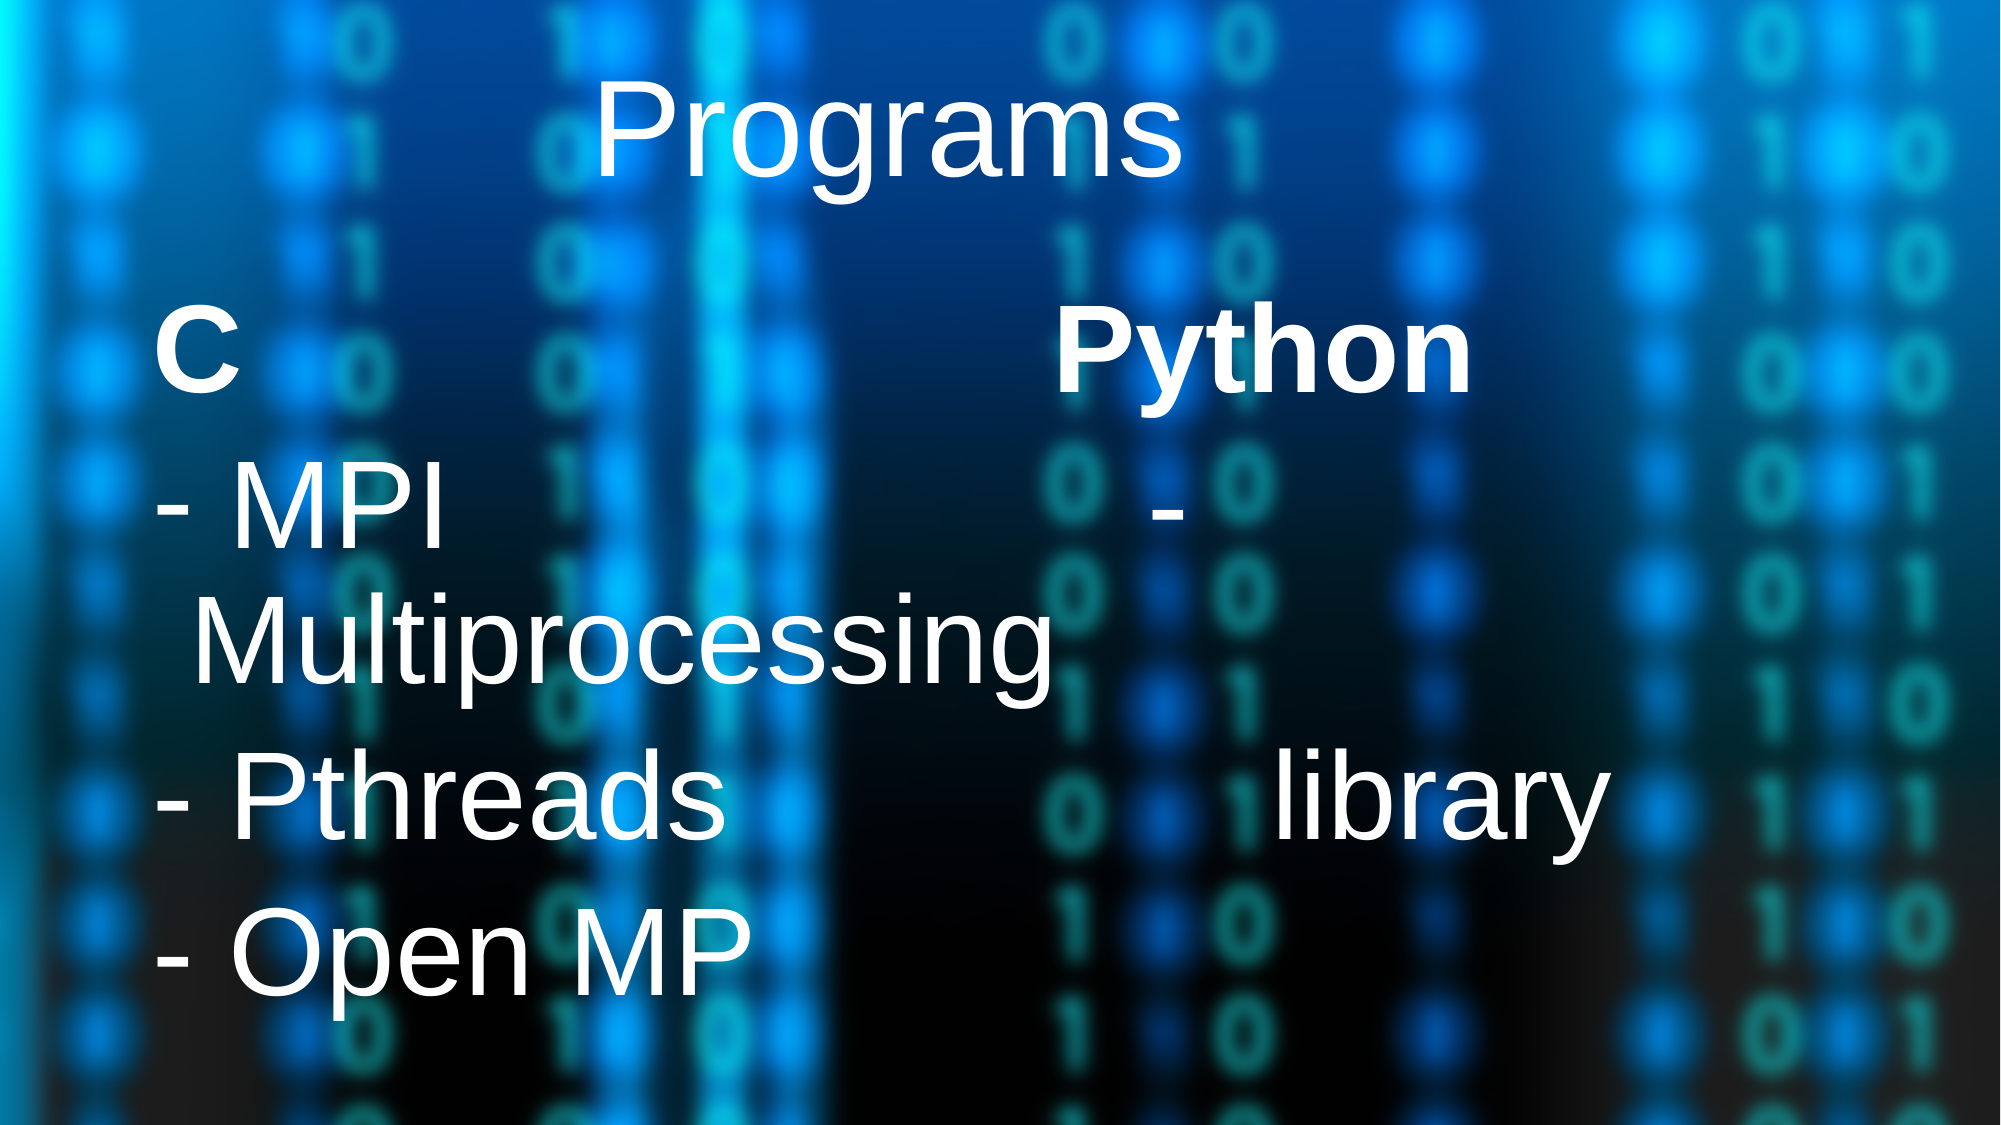

# Programs
C						Python
 MPI				      -Multiprocessing
- Pthreads				  library
- Open MP